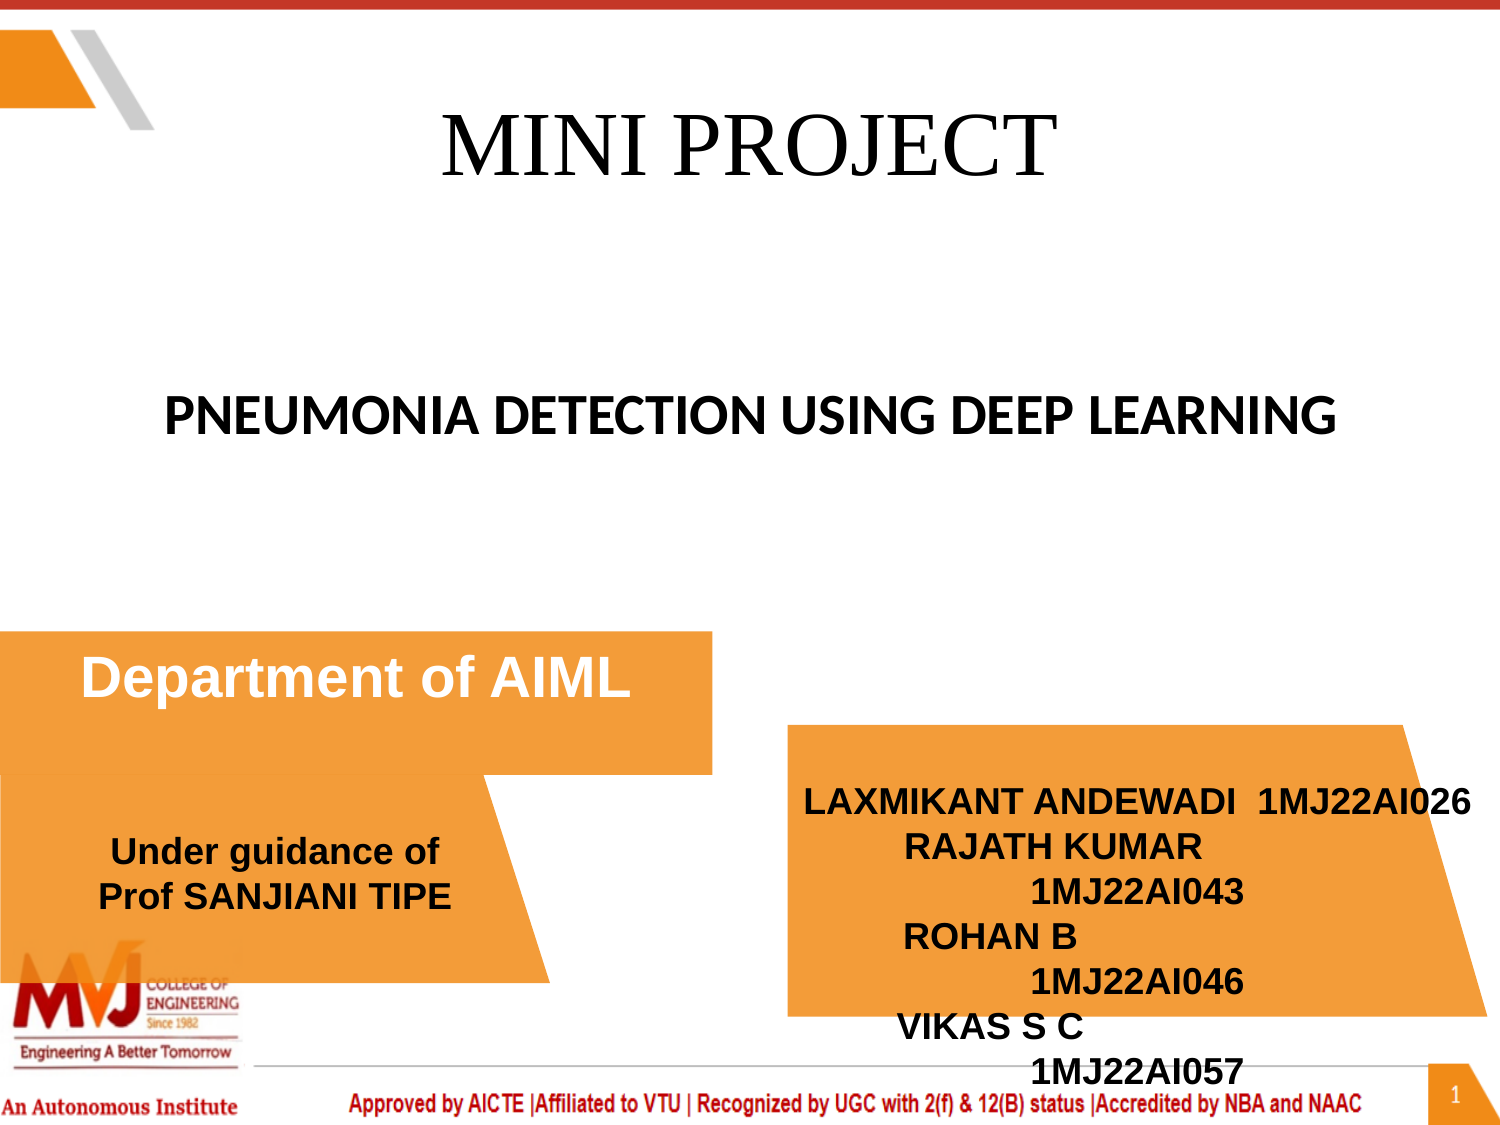

# MINI PROJECT
PNEUMONIA DETECTION USING DEEP LEARNING
Department of AIML

LAXMIKANT ANDEWADI  1MJ22AI026
RAJATH KUMAR                 1MJ22AI043
ROHAN B                             1MJ22AI046
VIKAS S C                             1MJ22AI057

Under guidance of
Prof SANJIANI TIPE